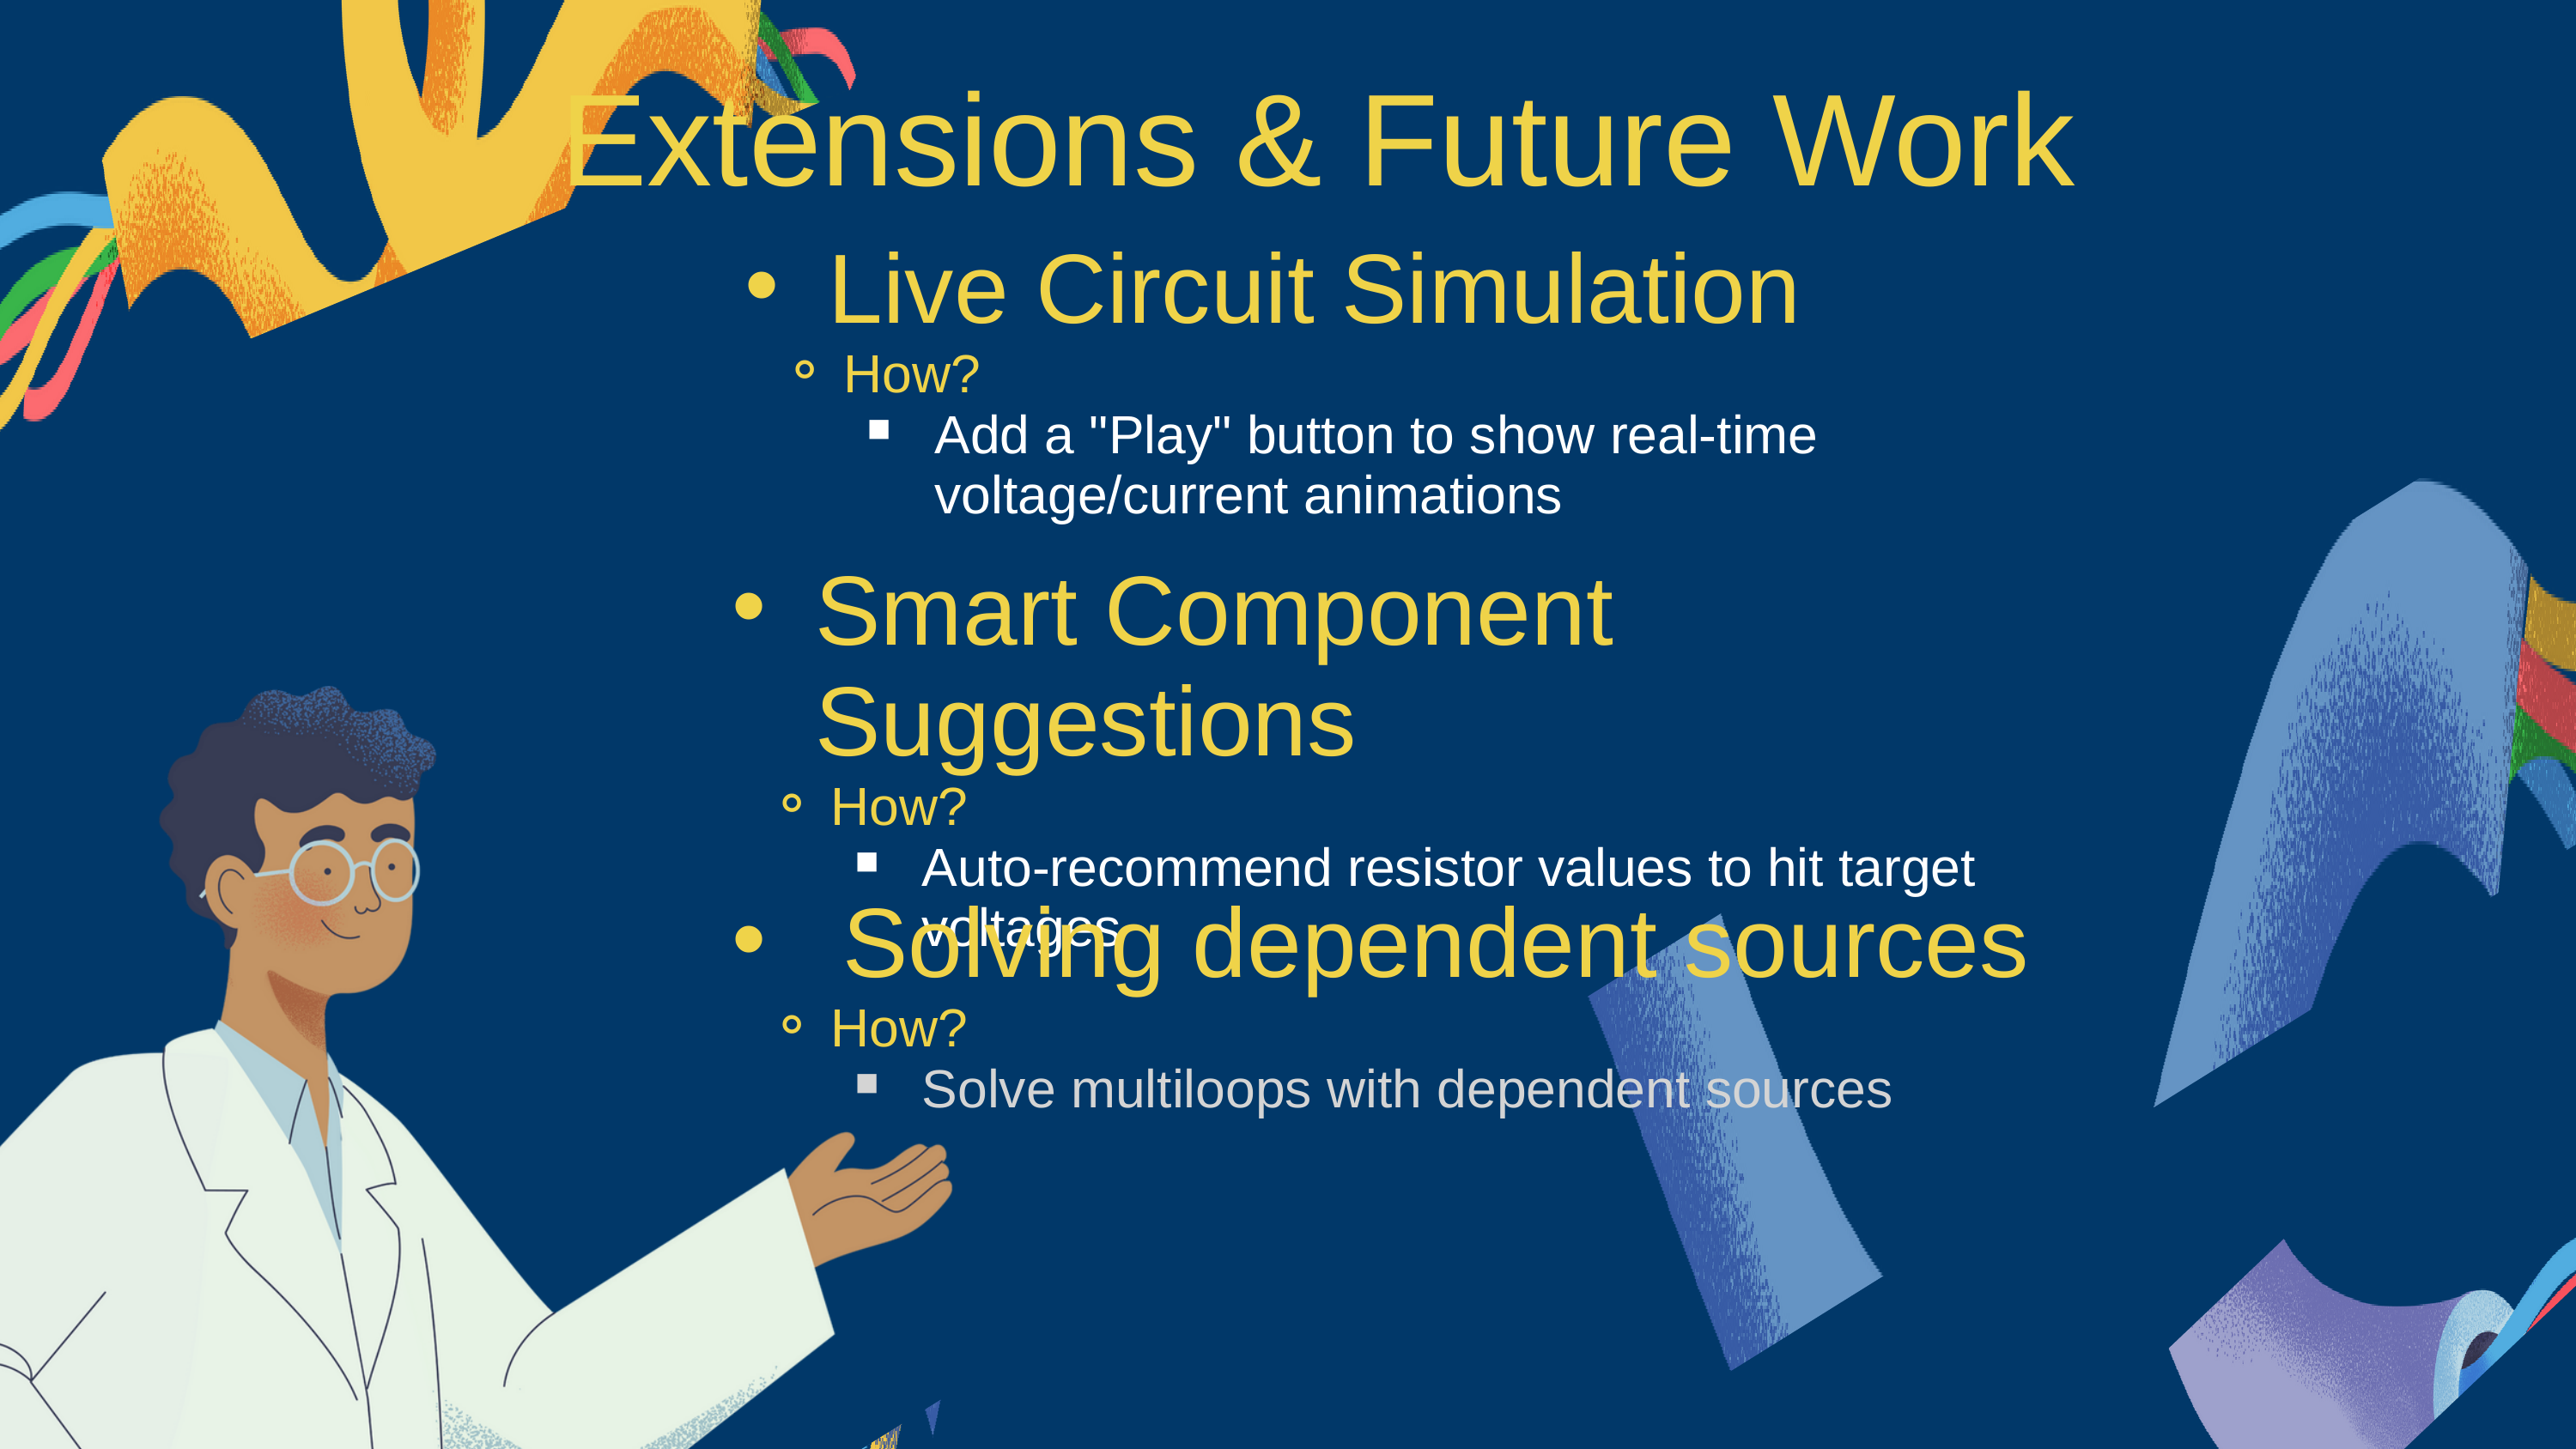

Extensions & Future Work

Live Circuit Simulation
How?
Add a "Play" button to show real-time voltage/current animations

Smart Component Suggestions
How?
Auto-recommend resistor values to hit target voltages

 Solving dependent sources
How?
Solve multiloops with dependent sources